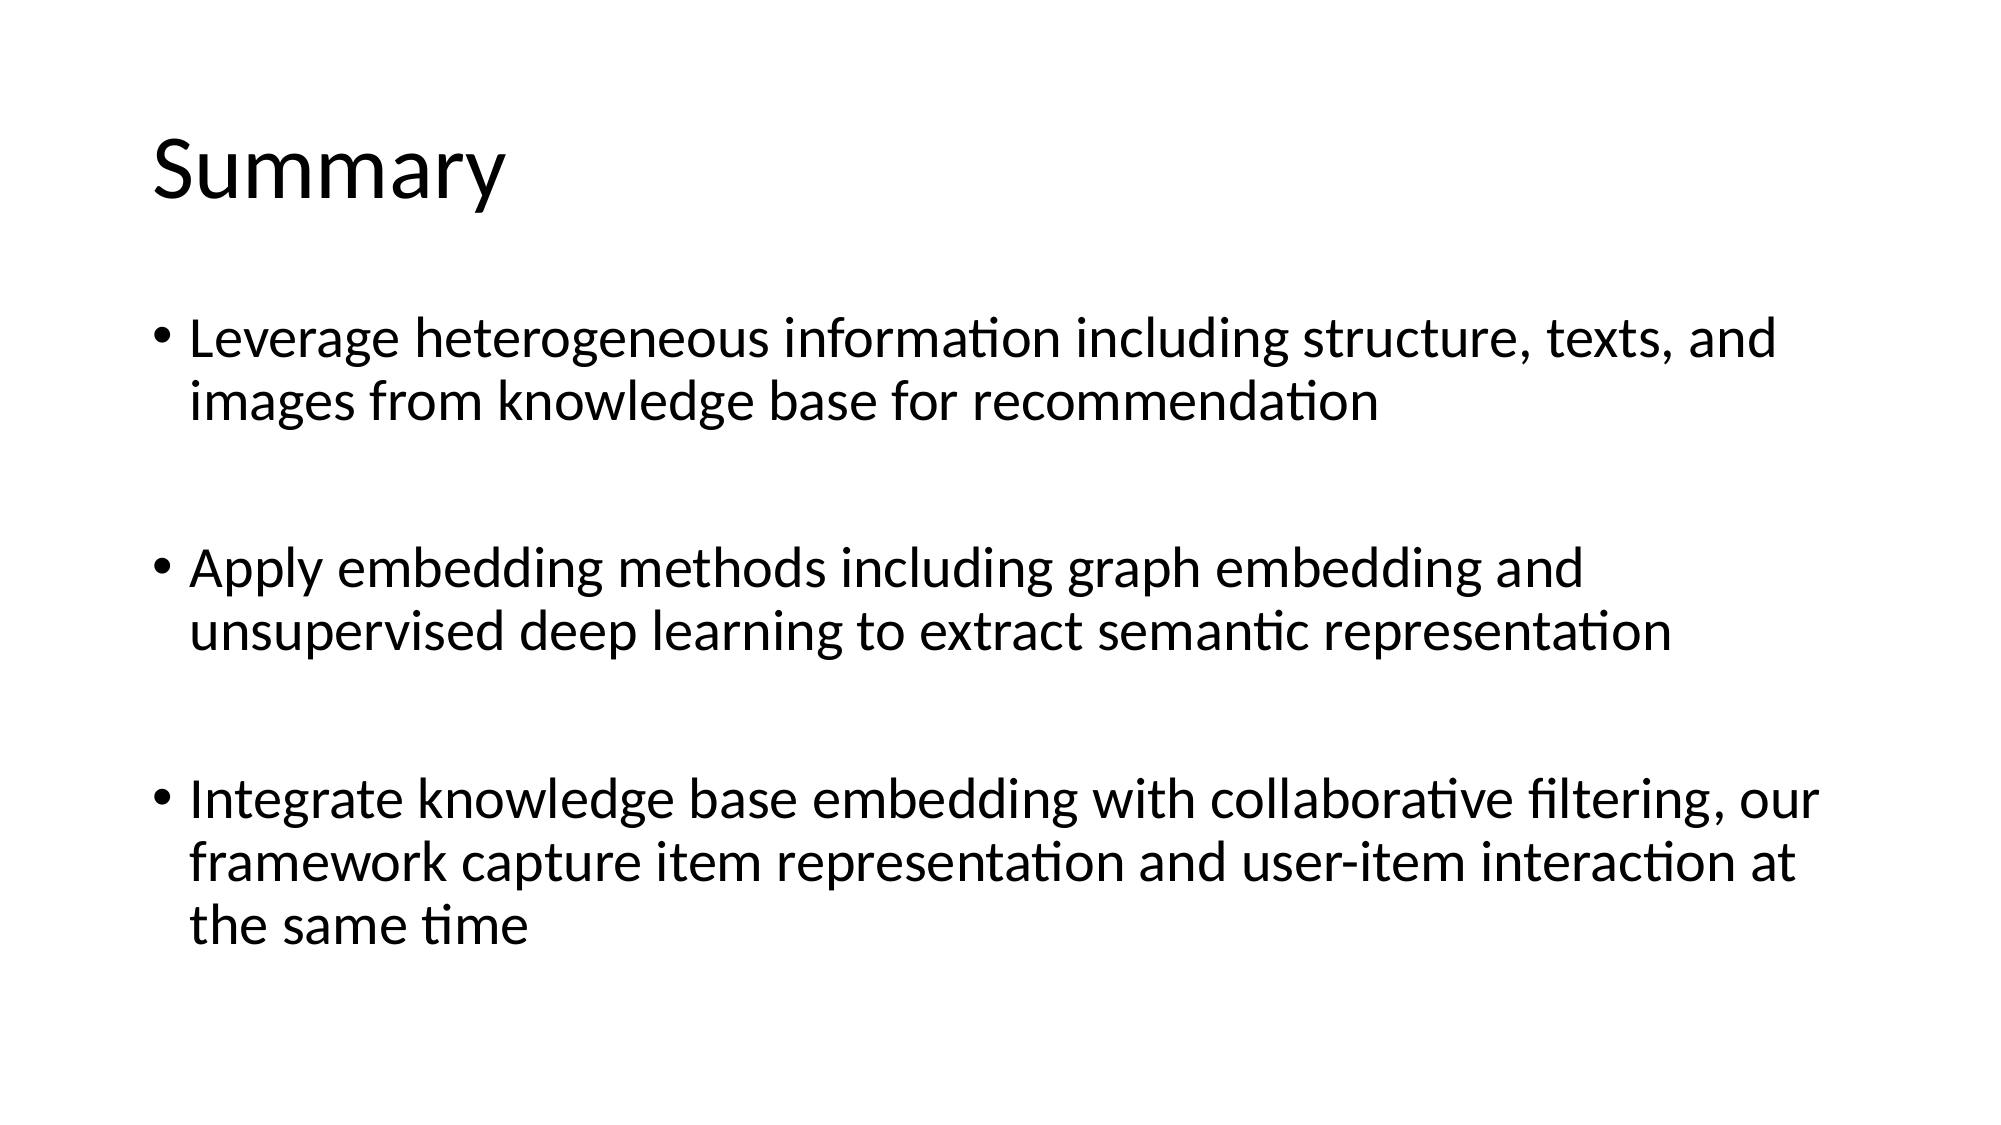

# Summary
Leverage heterogeneous information including structure, texts, and images from knowledge base for recommendation

Apply embedding methods including graph embedding and unsupervised deep learning to extract semantic representation

Integrate knowledge base embedding with collaborative filtering, our framework capture item representation and user-item interaction at the same time